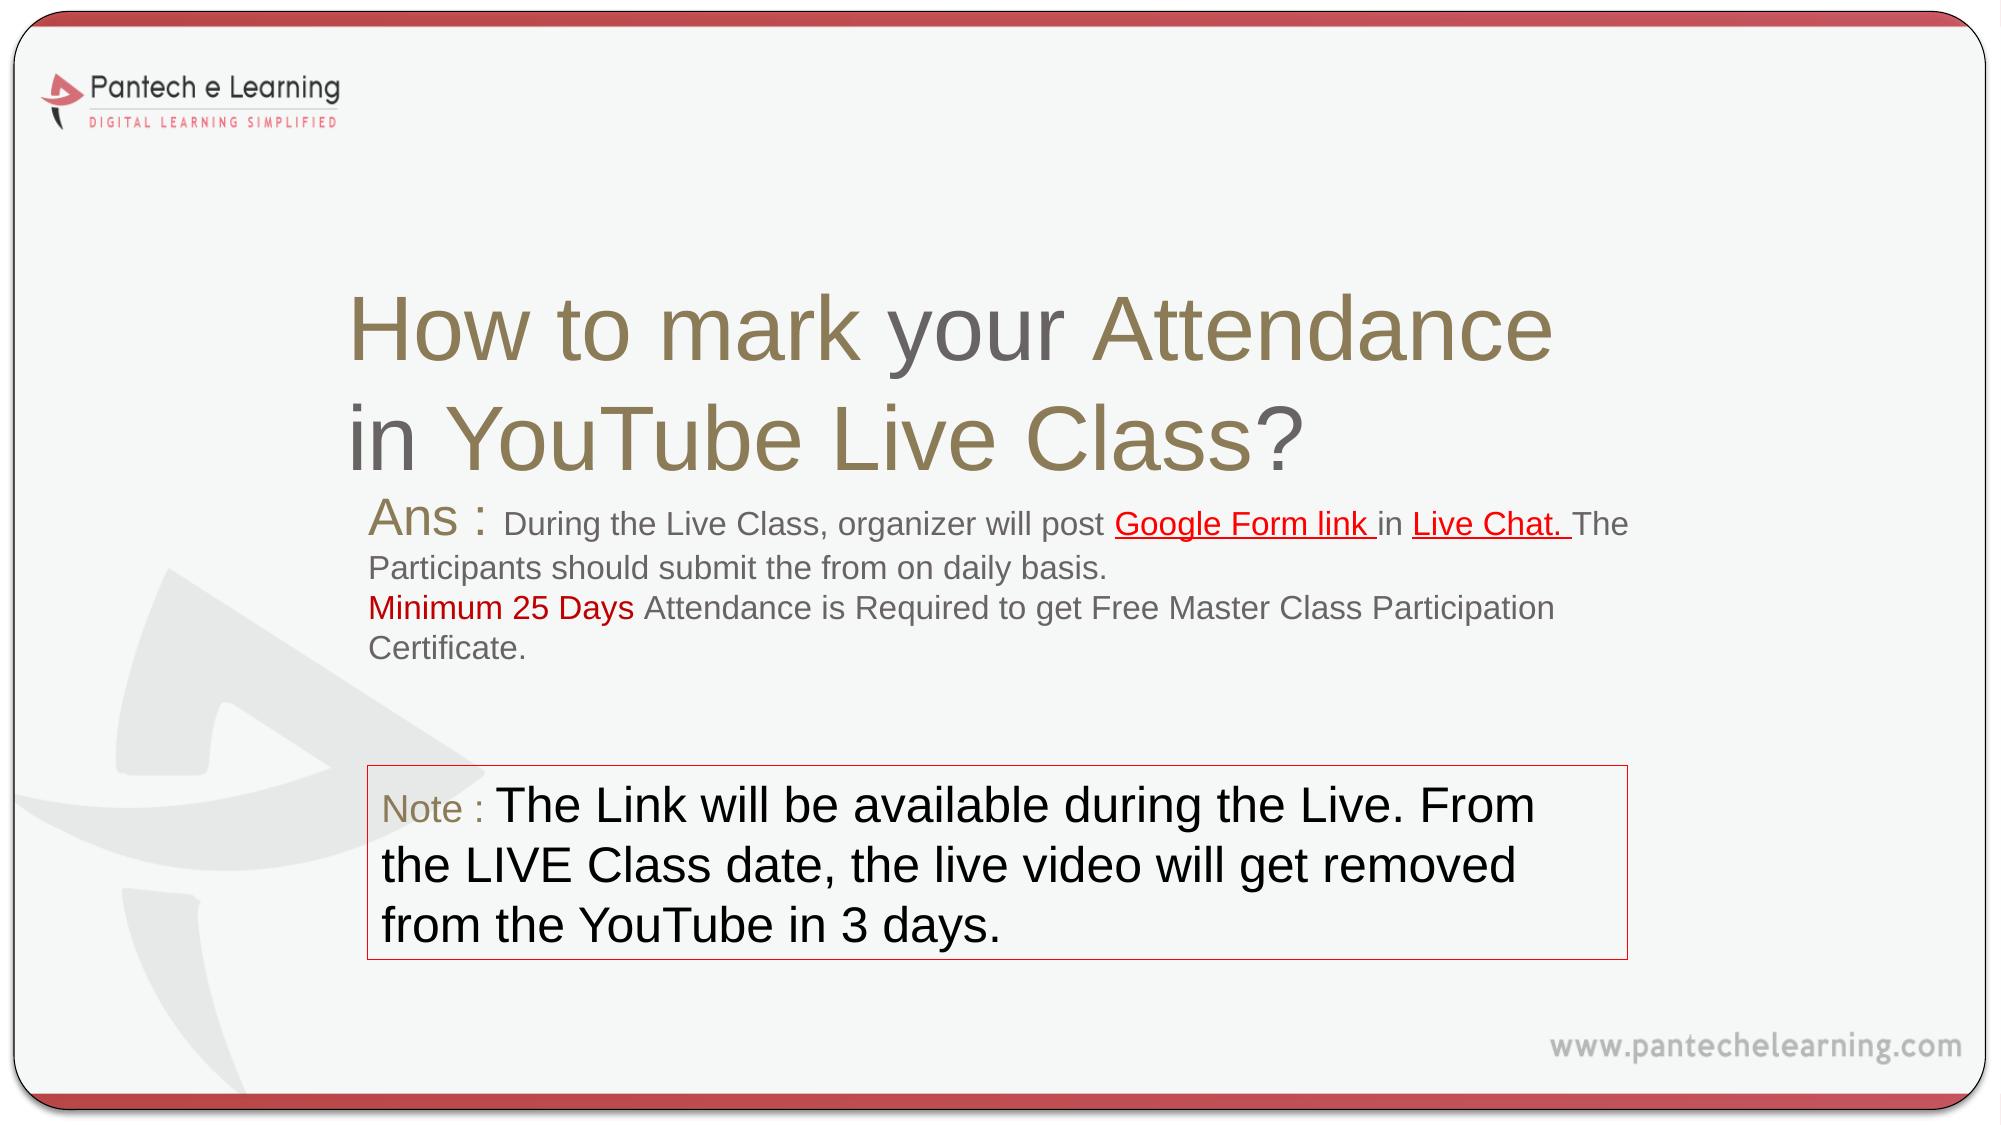

How to mark your Attendance in YouTube Live Class?
# Ans : During the Live Class, organizer will post Google Form link in Live Chat. The Participants should submit the from on daily basis. Minimum 25 Days Attendance is Required to get Free Master Class Participation Certificate.
Note : The Link will be available during the Live. From the LIVE Class date, the live video will get removed from the YouTube in 3 days.